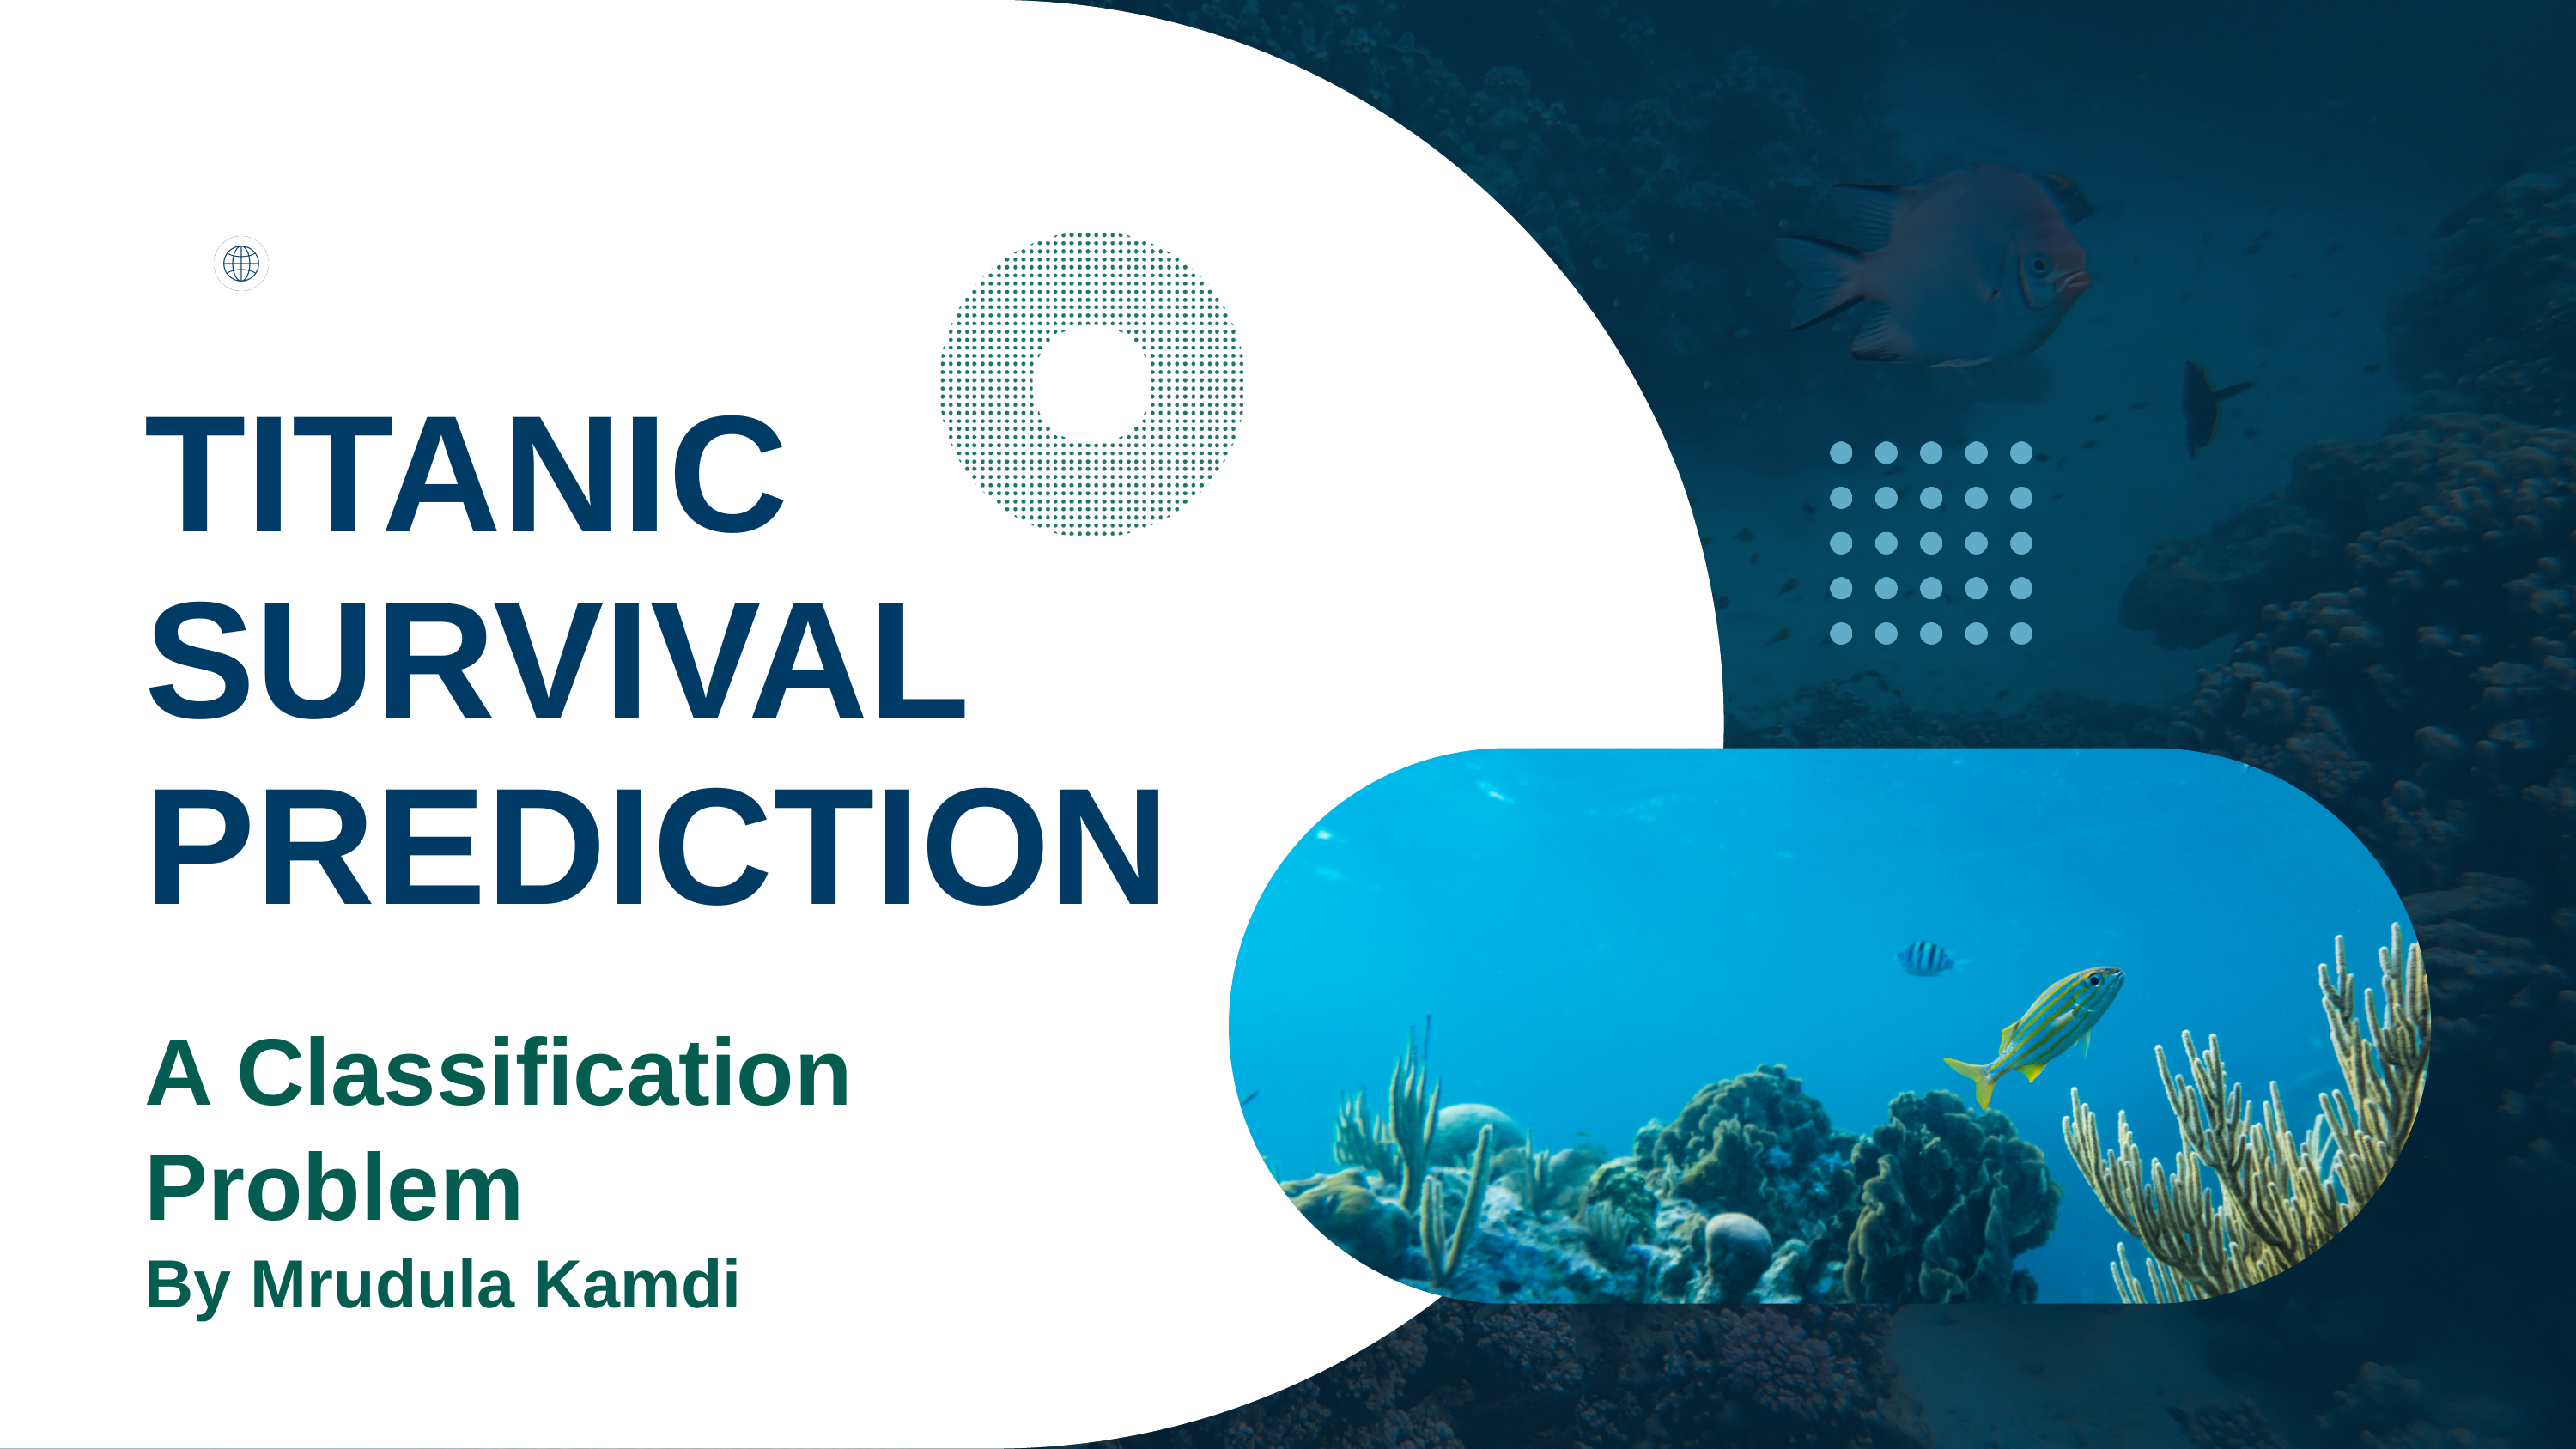

www.reallygreatsite.com

TITANIC
SURVIVAL
PREDICTION

A Classification Problem
By Mrudula Kamdi